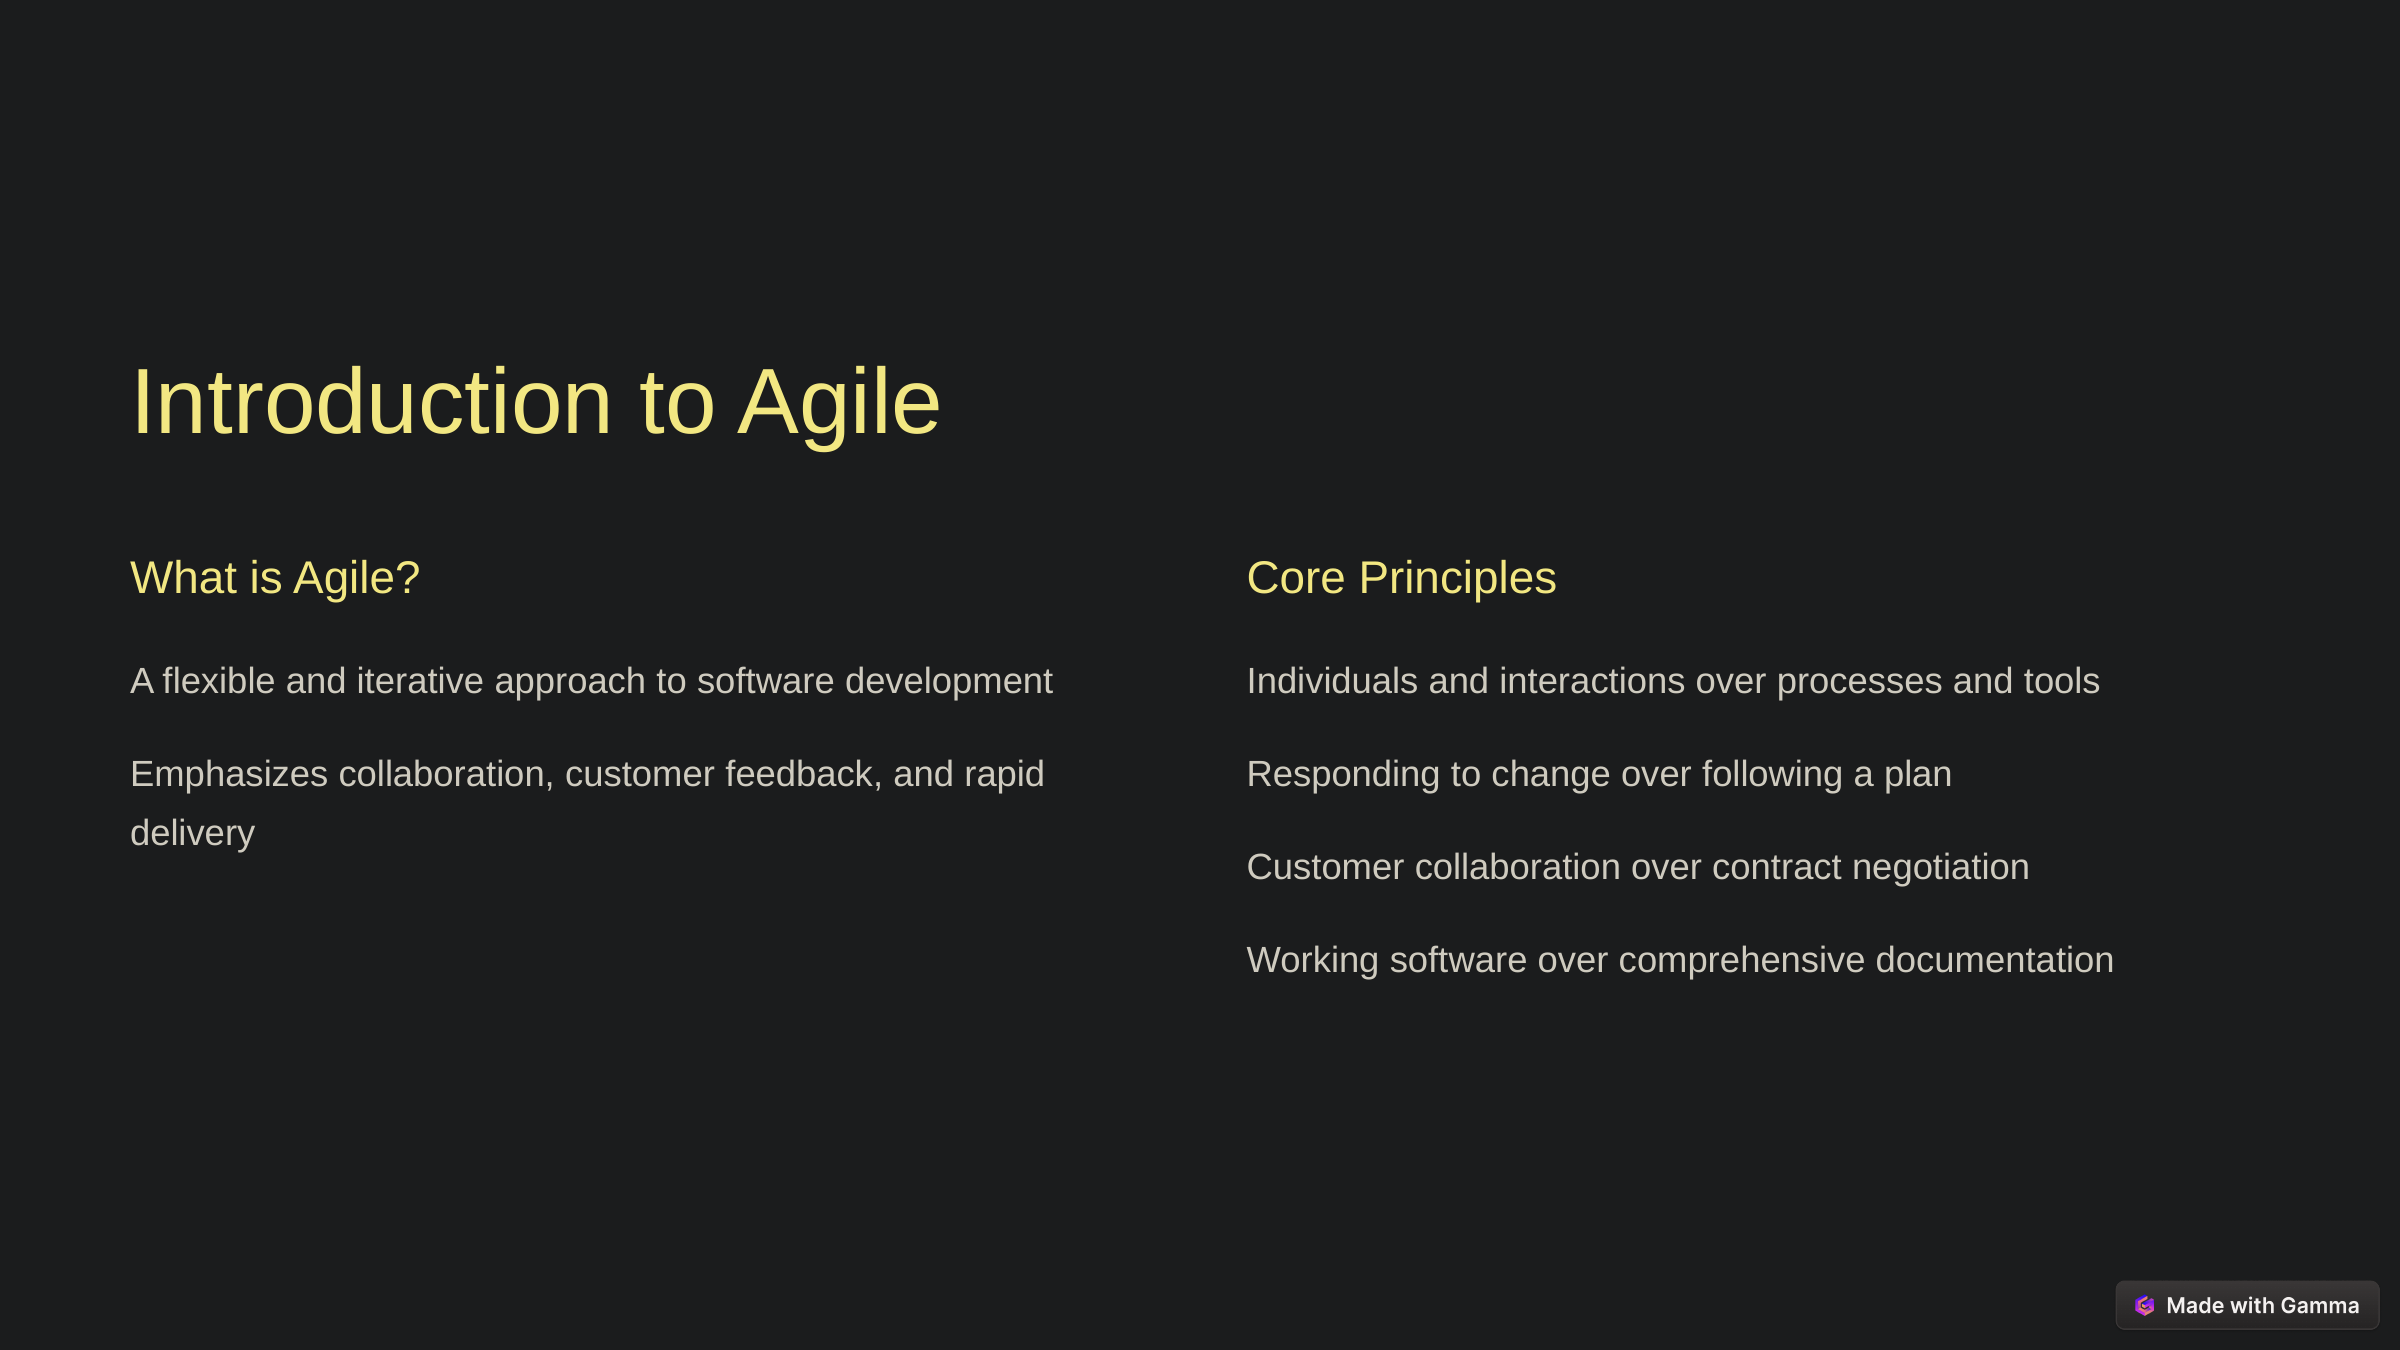

Introduction to Agile
What is Agile?
Core Principles
A flexible and iterative approach to software development
Individuals and interactions over processes and tools
Emphasizes collaboration, customer feedback, and rapid delivery
Responding to change over following a plan
Customer collaboration over contract negotiation
Working software over comprehensive documentation